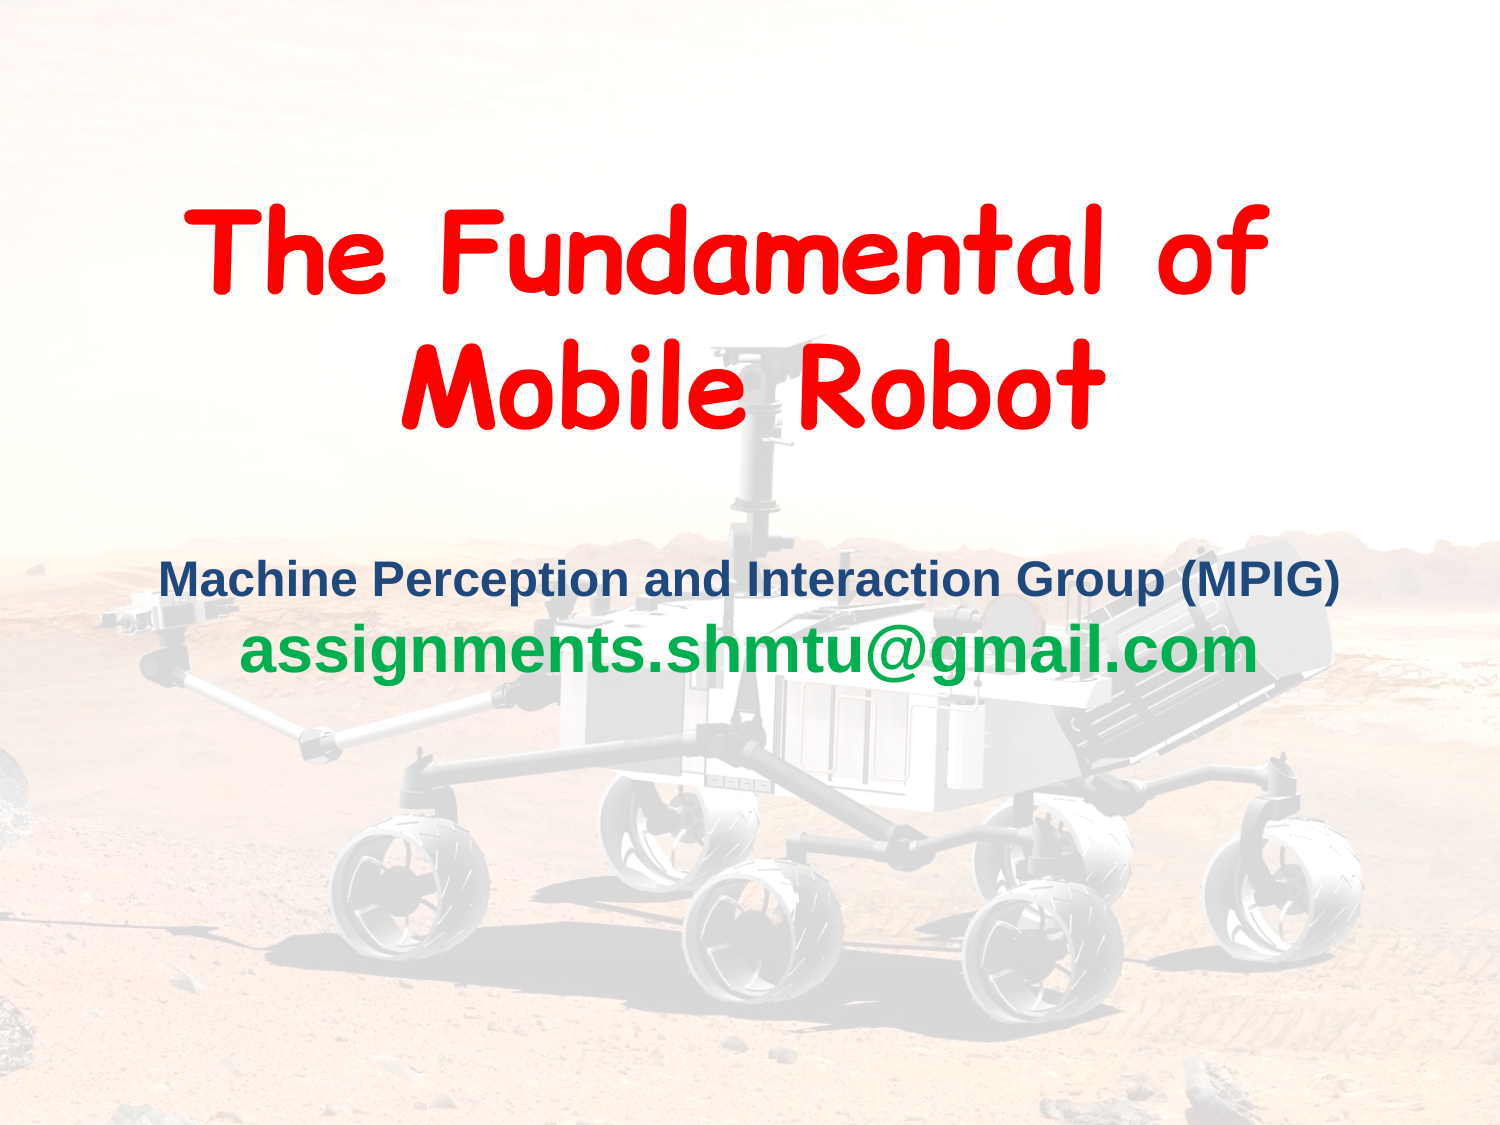

# The Fundamental of Mobile Robot
Machine Perception and Interaction Group (MPIG)
assignments.shmtu@gmail.com